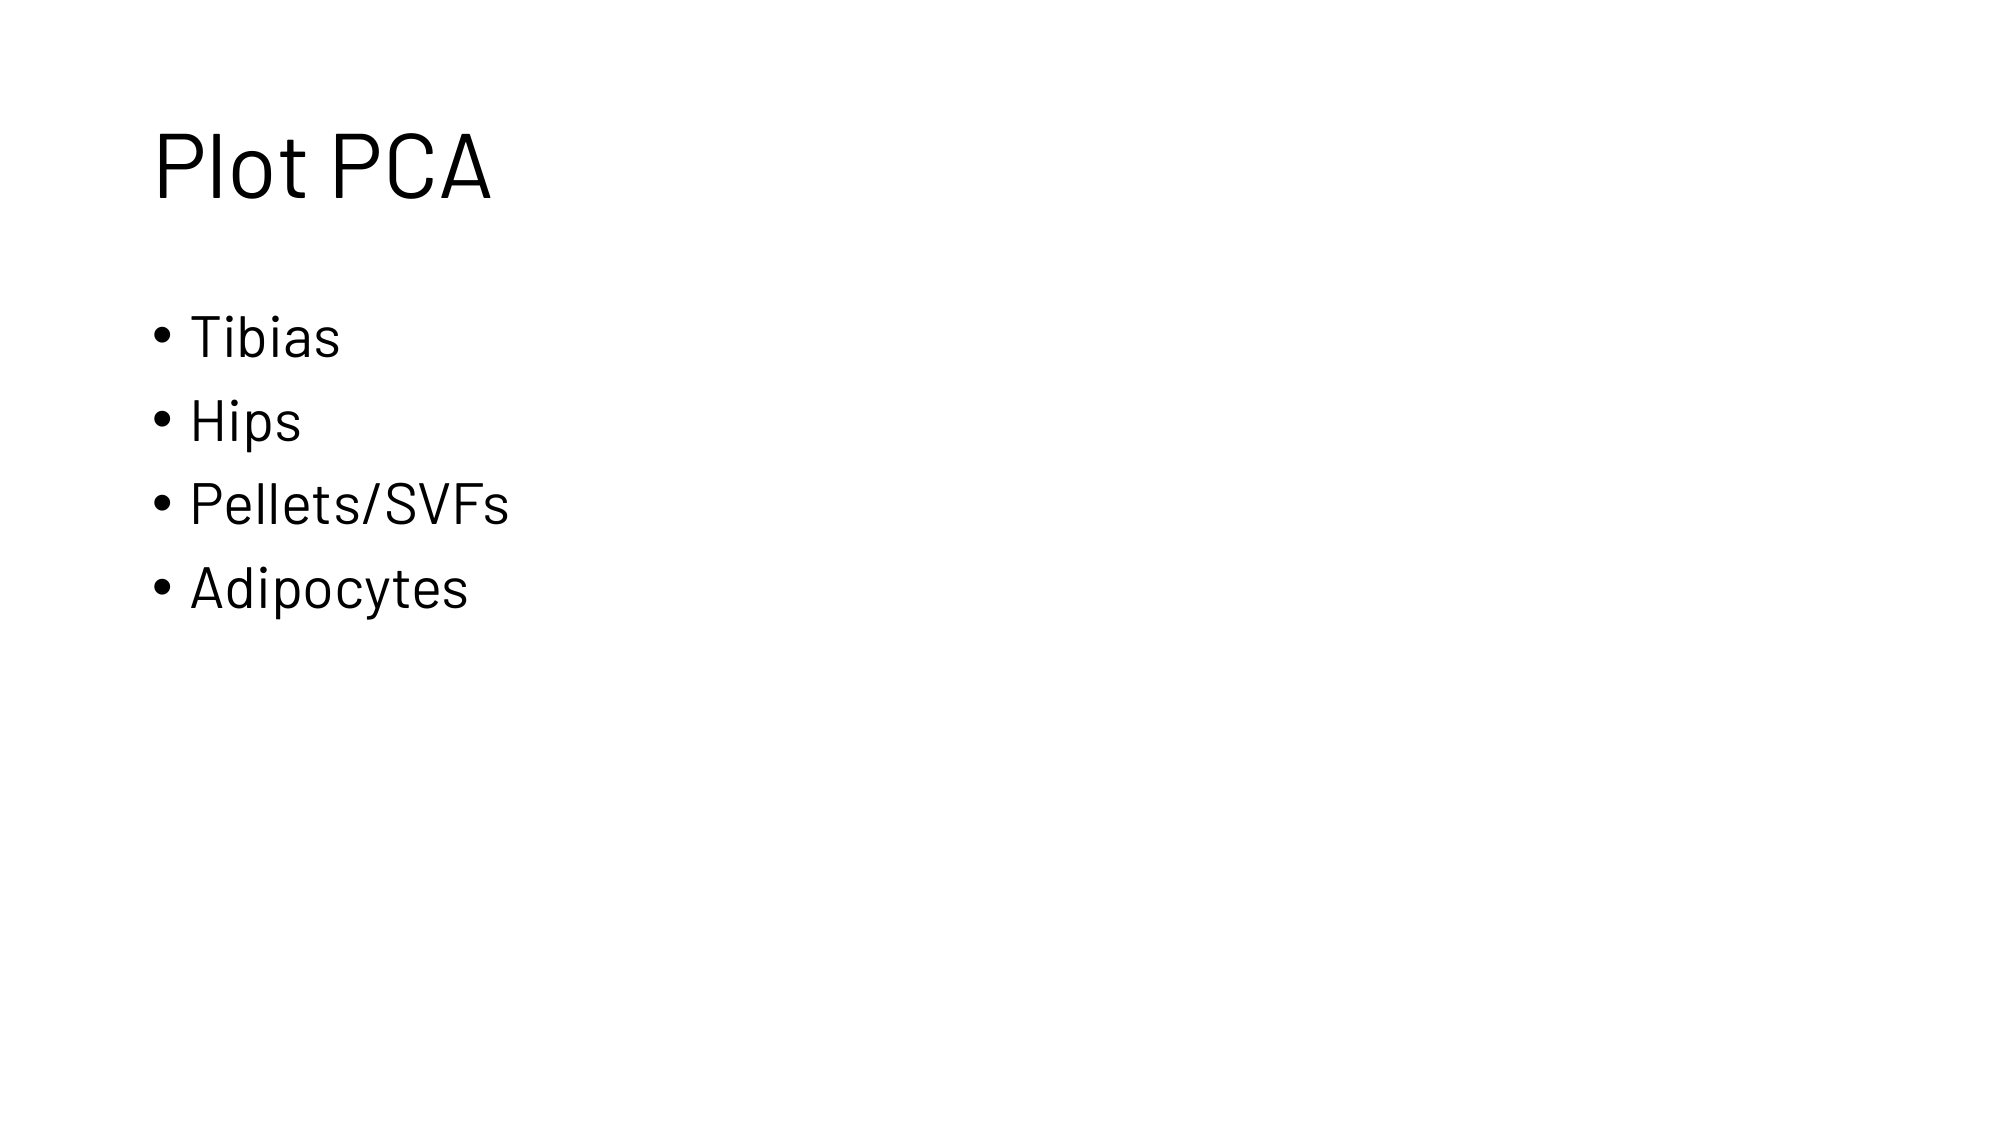

# Plot PCA
Tibias
Hips
Pellets/SVFs
Adipocytes